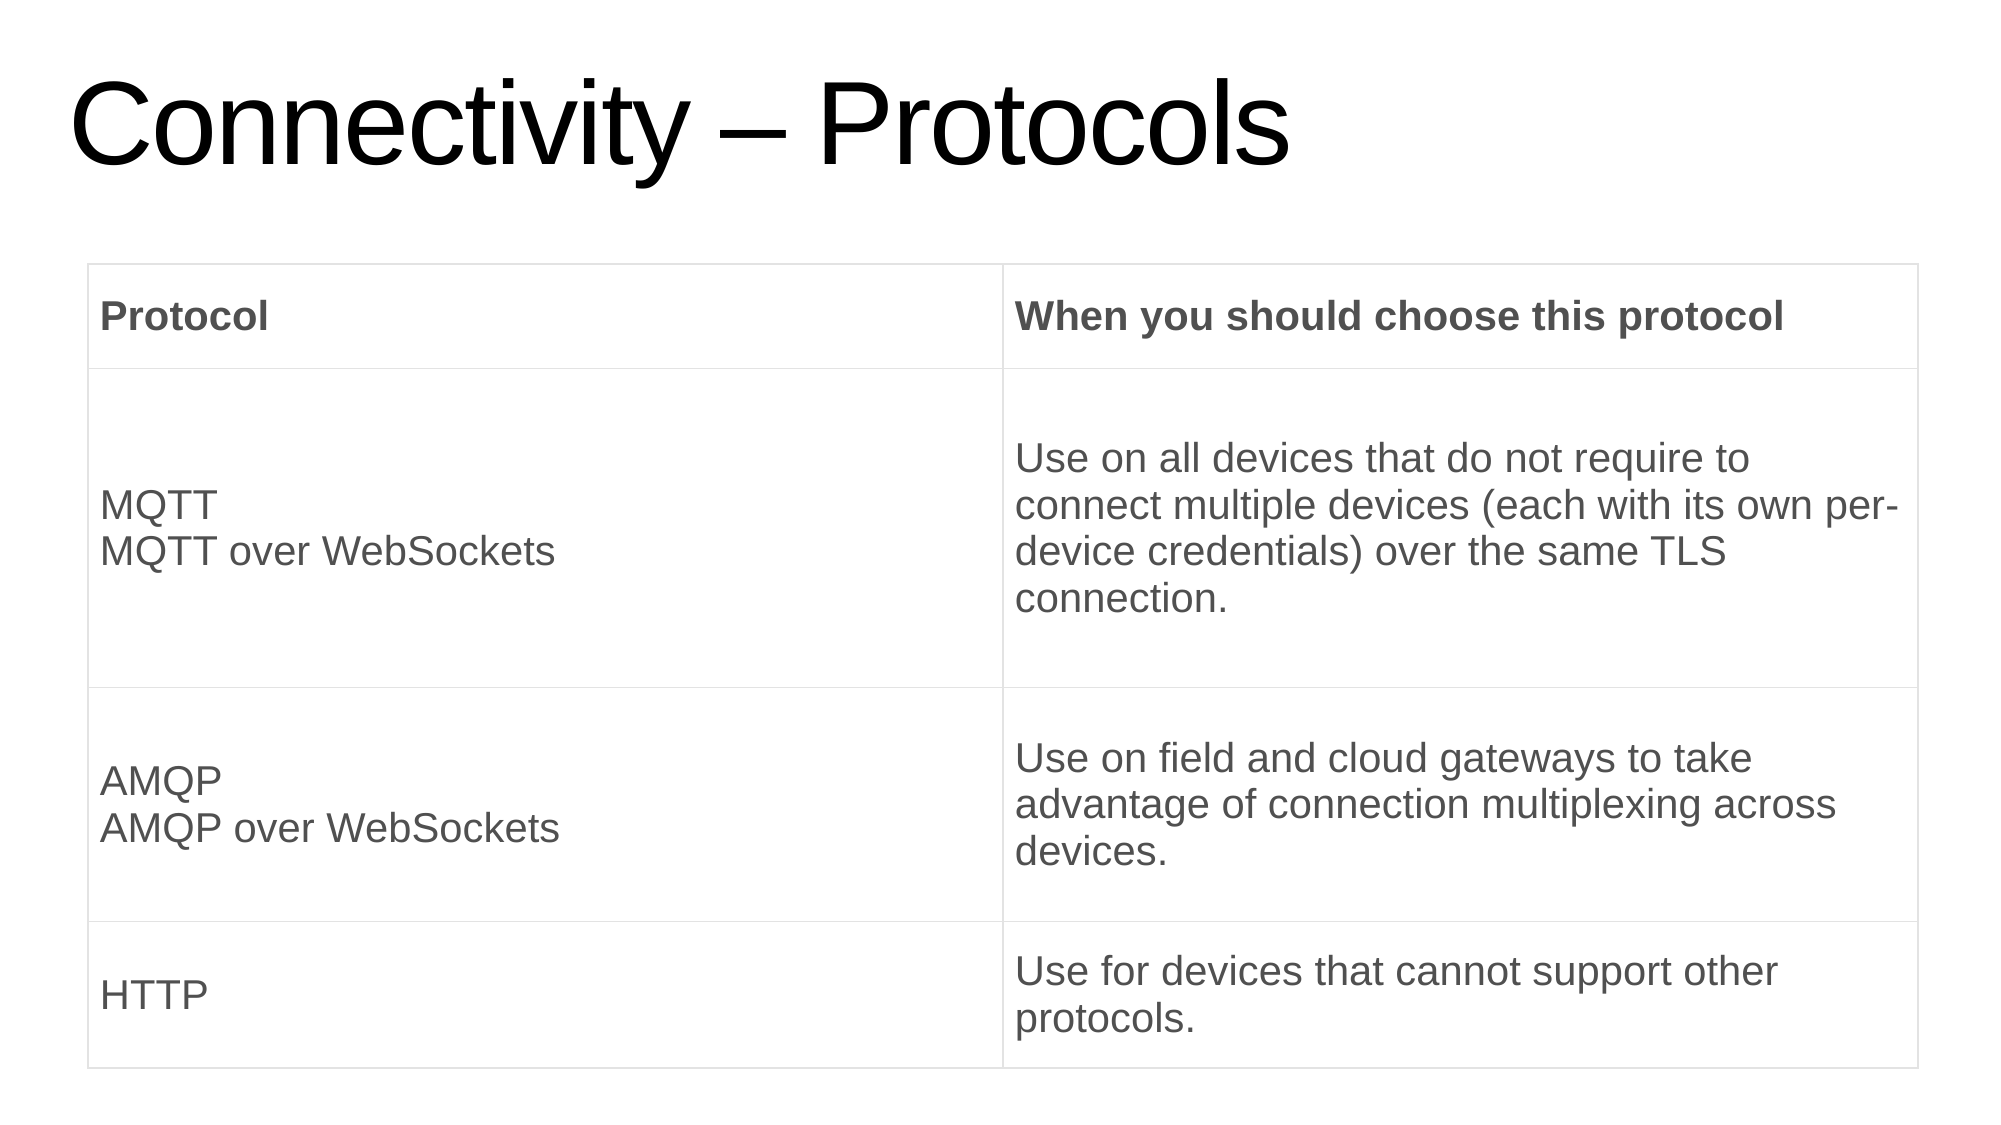

# Connectivity – Protocols
| Protocol | When you should choose this protocol |
| --- | --- |
| MQTT  MQTT over WebSockets | Use on all devices that do not require to connect multiple devices (each with its own per-device credentials) over the same TLS connection. |
| AMQP  AMQP over WebSockets | Use on field and cloud gateways to take advantage of connection multiplexing across devices. |
| HTTP | Use for devices that cannot support other protocols. |